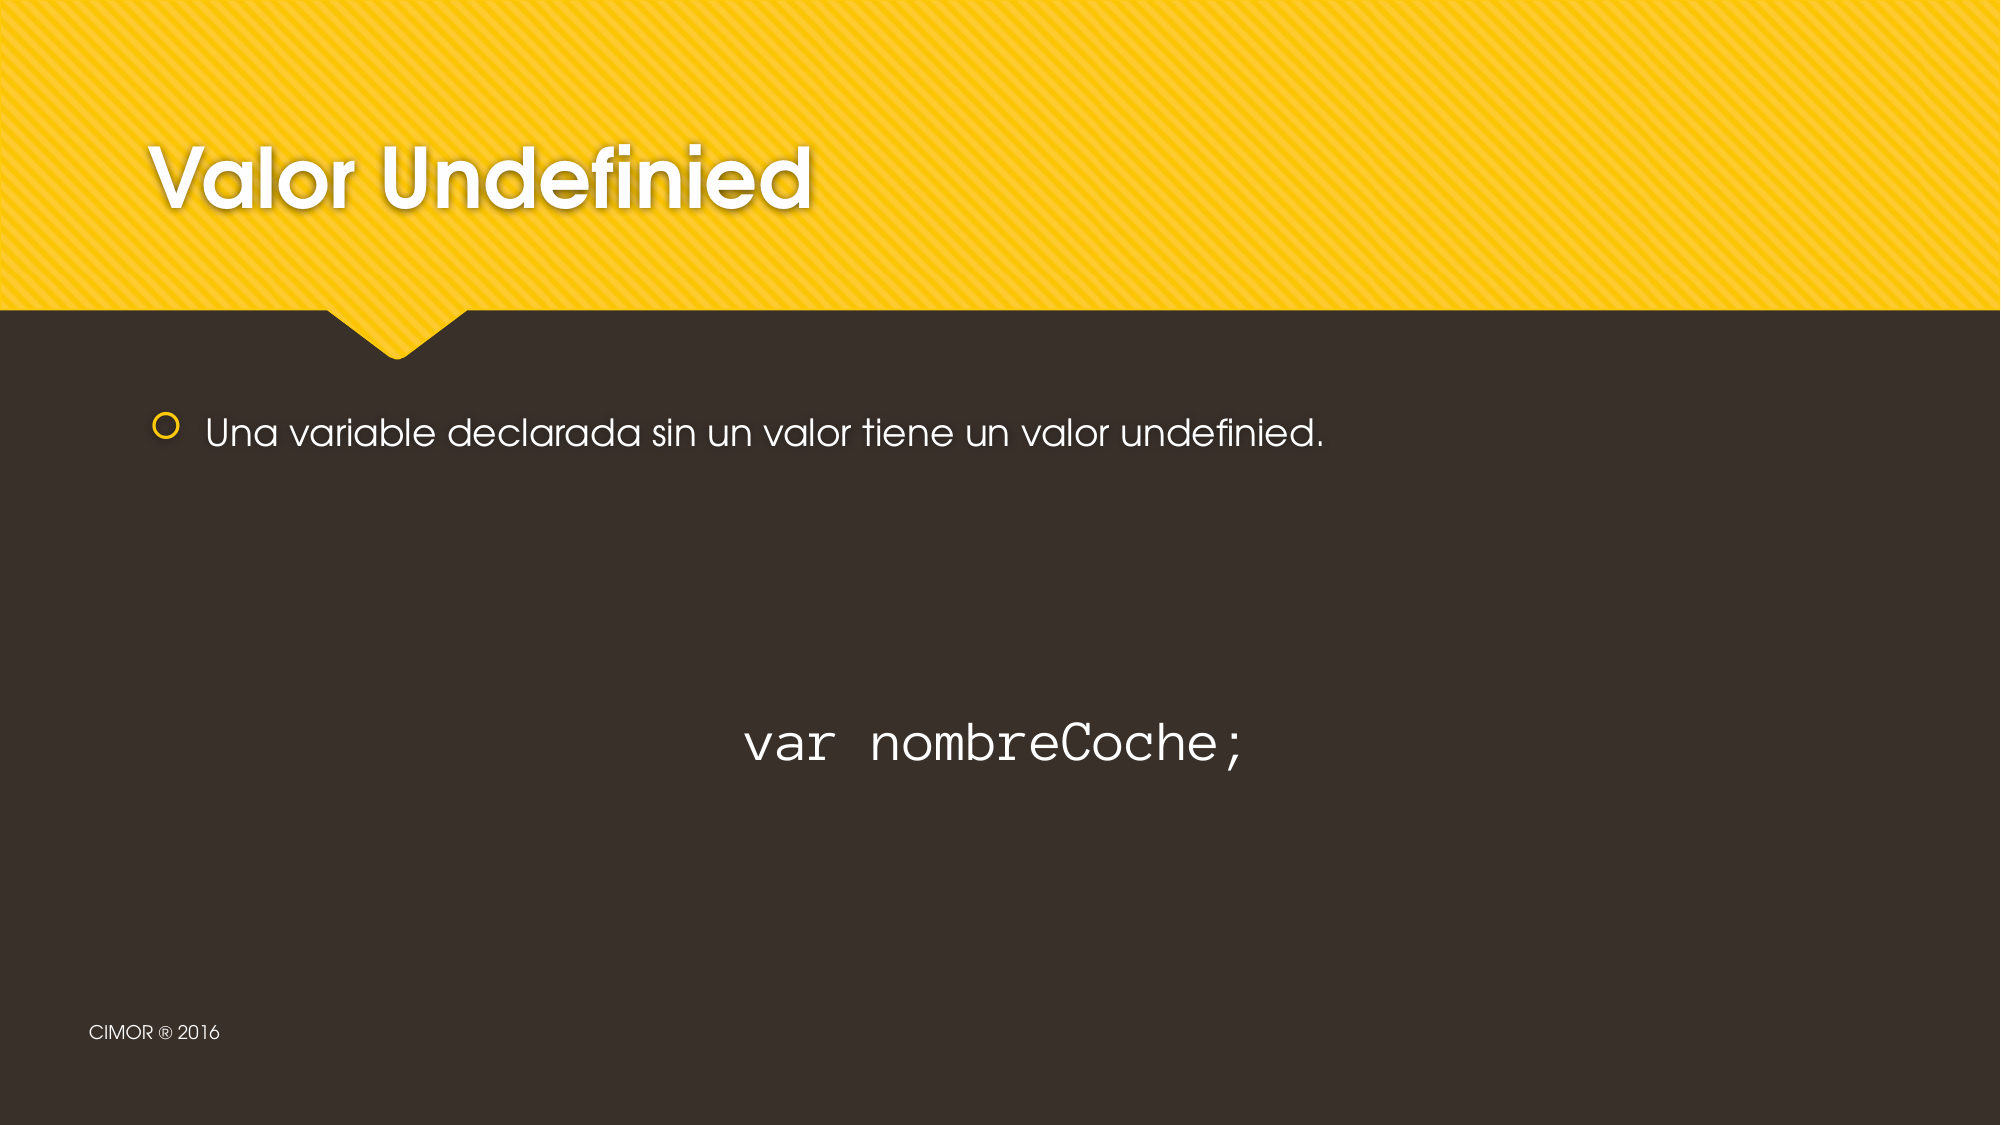

# Valor Undefinied
Una variable declarada sin un valor tiene un valor undefinied.

var nombreCoche;
CIMOR ® 2016